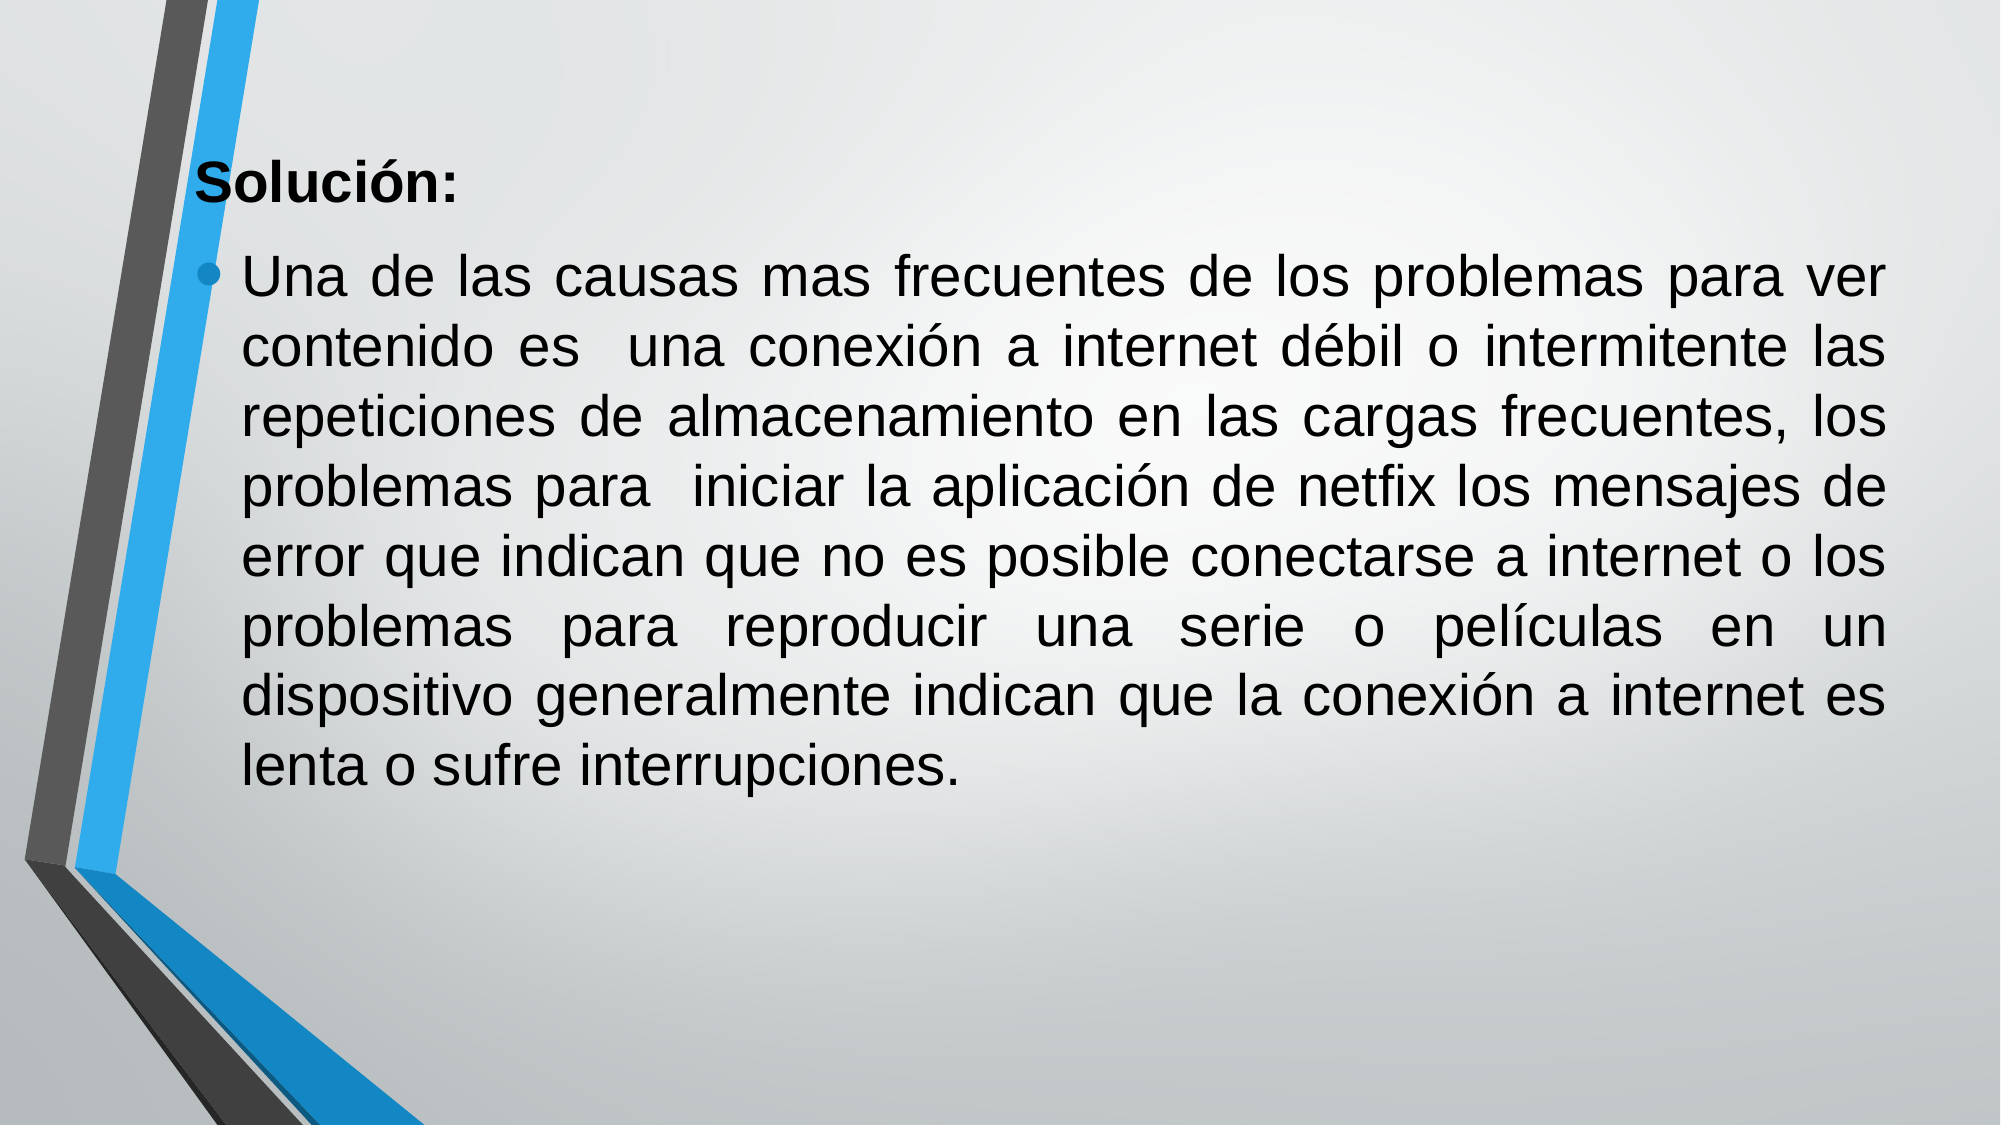

Solución:
Una de las causas mas frecuentes de los problemas para ver contenido es  una conexión a internet débil o intermitente las repeticiones de almacenamiento en las cargas frecuentes, los problemas para  iniciar la aplicación de netfix los mensajes de error que indican que no es posible conectarse a internet o los problemas para reproducir una serie o películas en un dispositivo generalmente indican que la conexión a internet es lenta o sufre interrupciones.